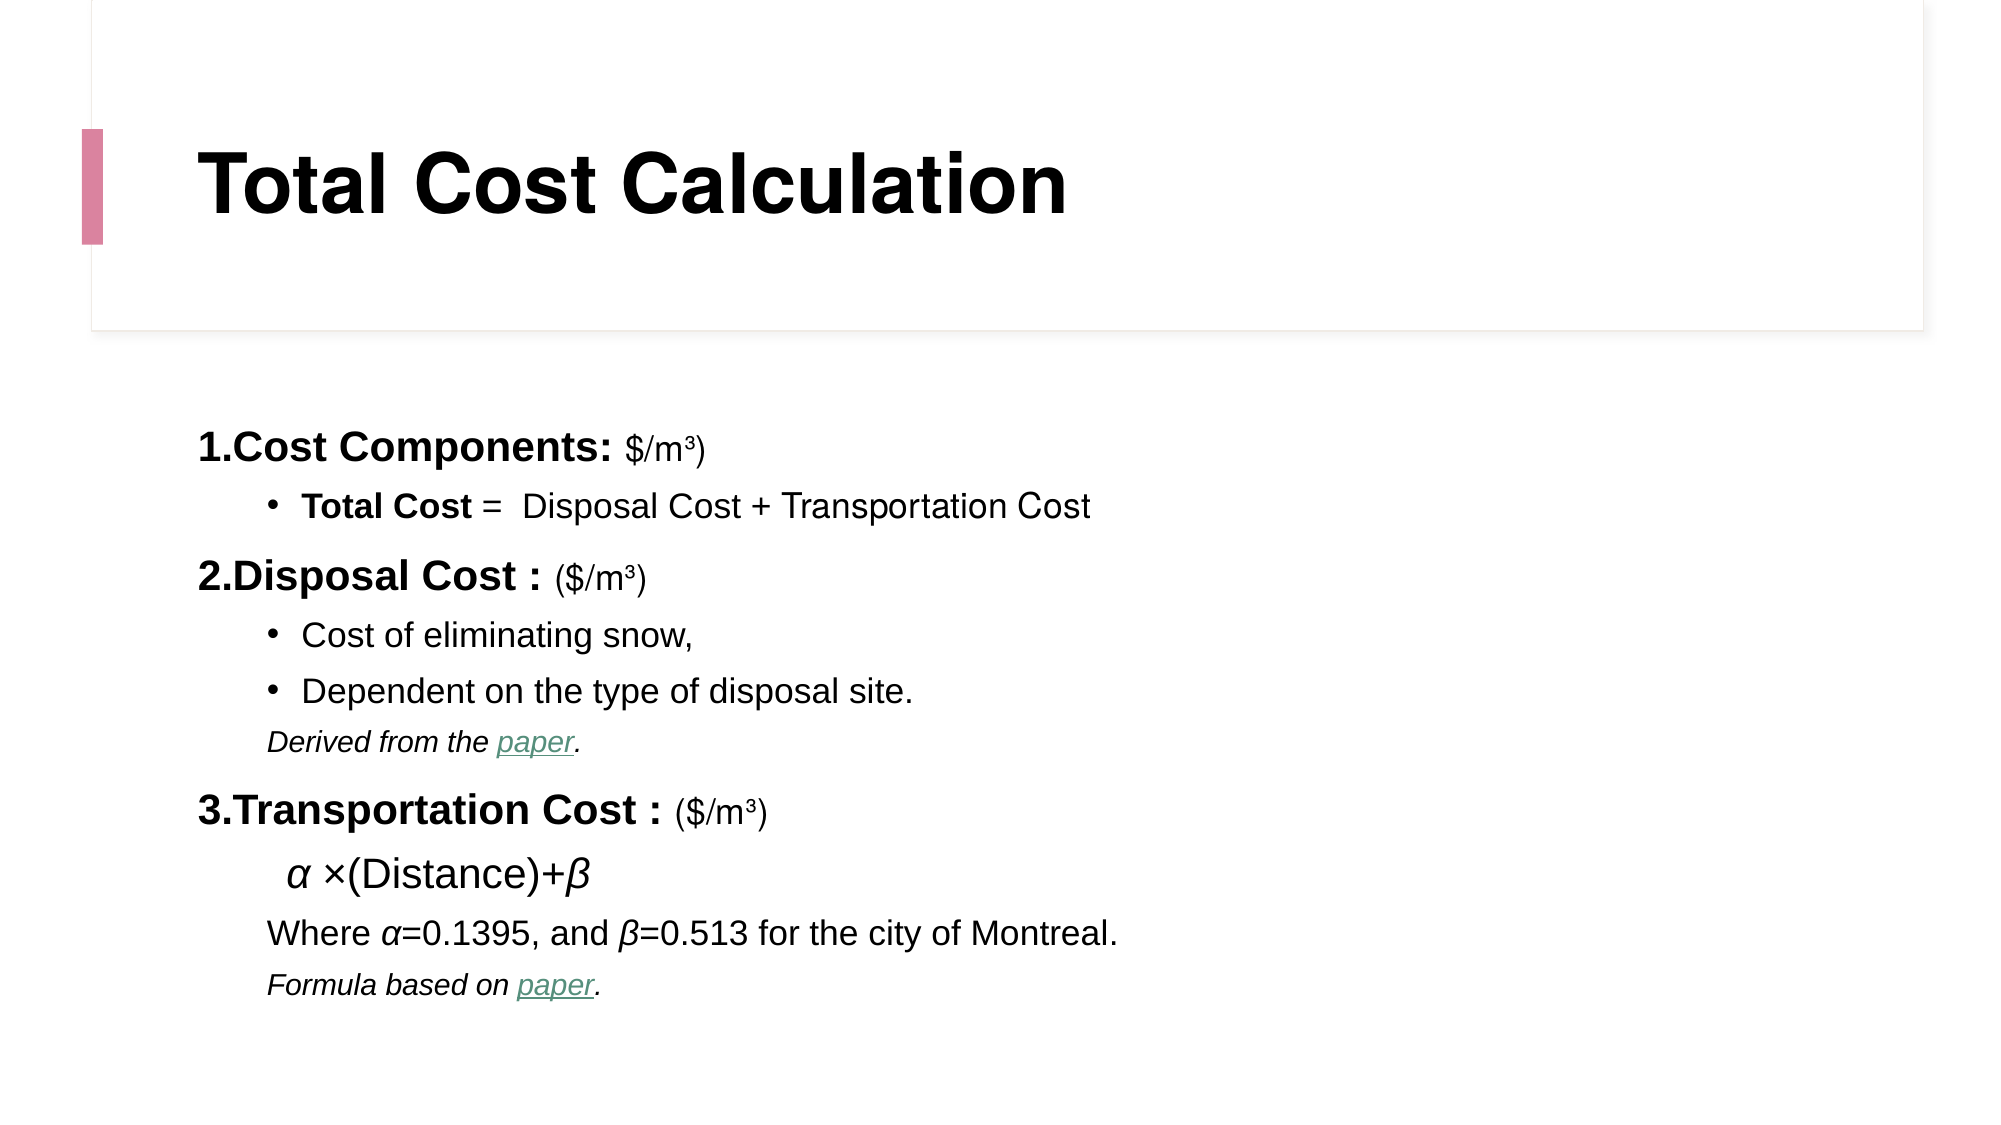

# Total Cost Calculation
Cost Components: $/m³)
Total Cost =  Disposal Cost + Transportation Cost
Disposal Cost : ($/m³)
Cost of eliminating snow,
Dependent on the type of disposal site.
Derived from the paper.
Transportation Cost : ($/m³)
  α ×(Distance)+β
Where α=0.1395, and β=0.513 for the city of Montreal.
Formula based on paper.